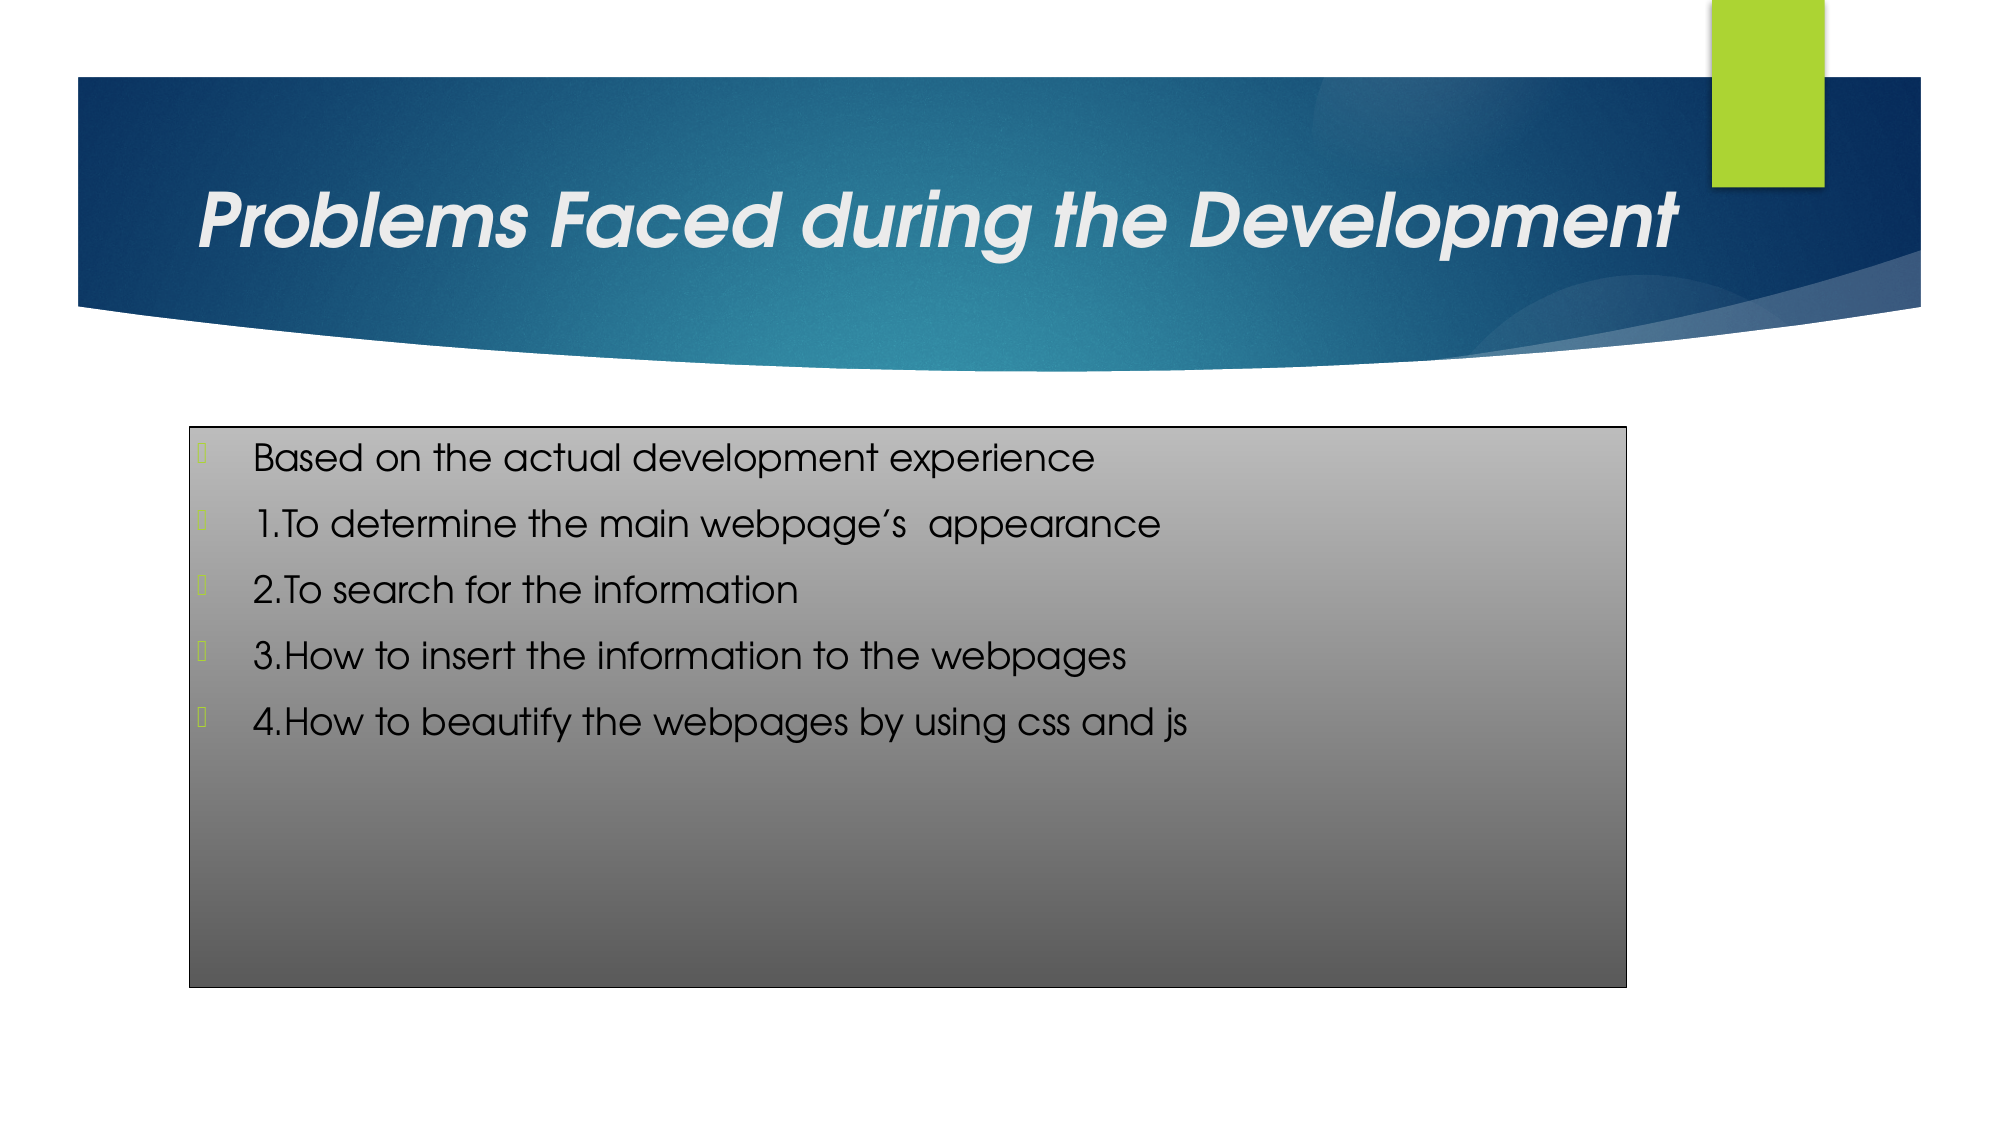

# Problems Faced during the Development
Based on the actual development experience
1.To determine the main webpage’s  appearance
2.To search for the information
3.How to insert the information to the webpages
4.How to beautify the webpages by using css and js